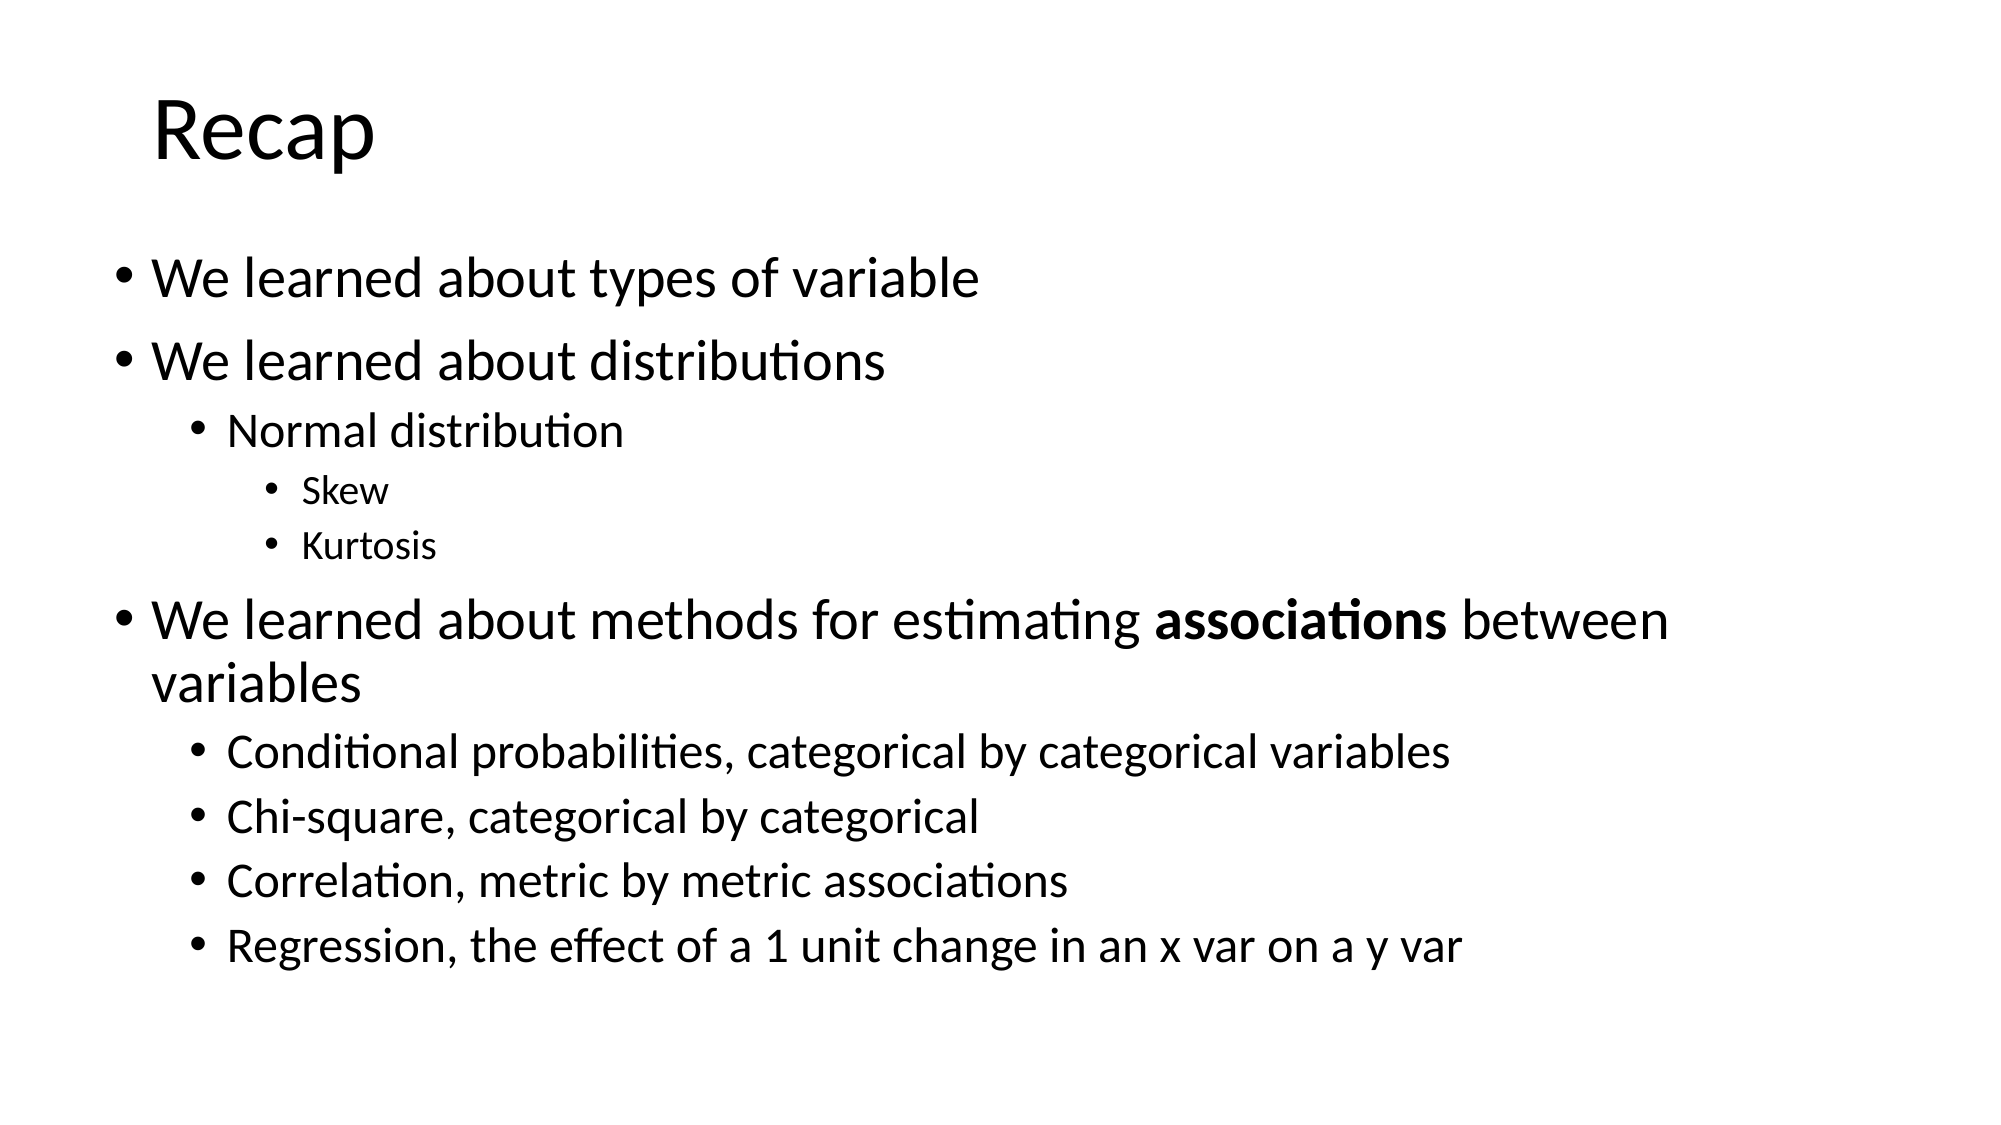

# Recap
We learned about types of variable
We learned about distributions
Normal distribution
Skew
Kurtosis
We learned about methods for estimating associations between variables
Conditional probabilities, categorical by categorical variables
Chi-square, categorical by categorical
Correlation, metric by metric associations
Regression, the effect of a 1 unit change in an x var on a y var